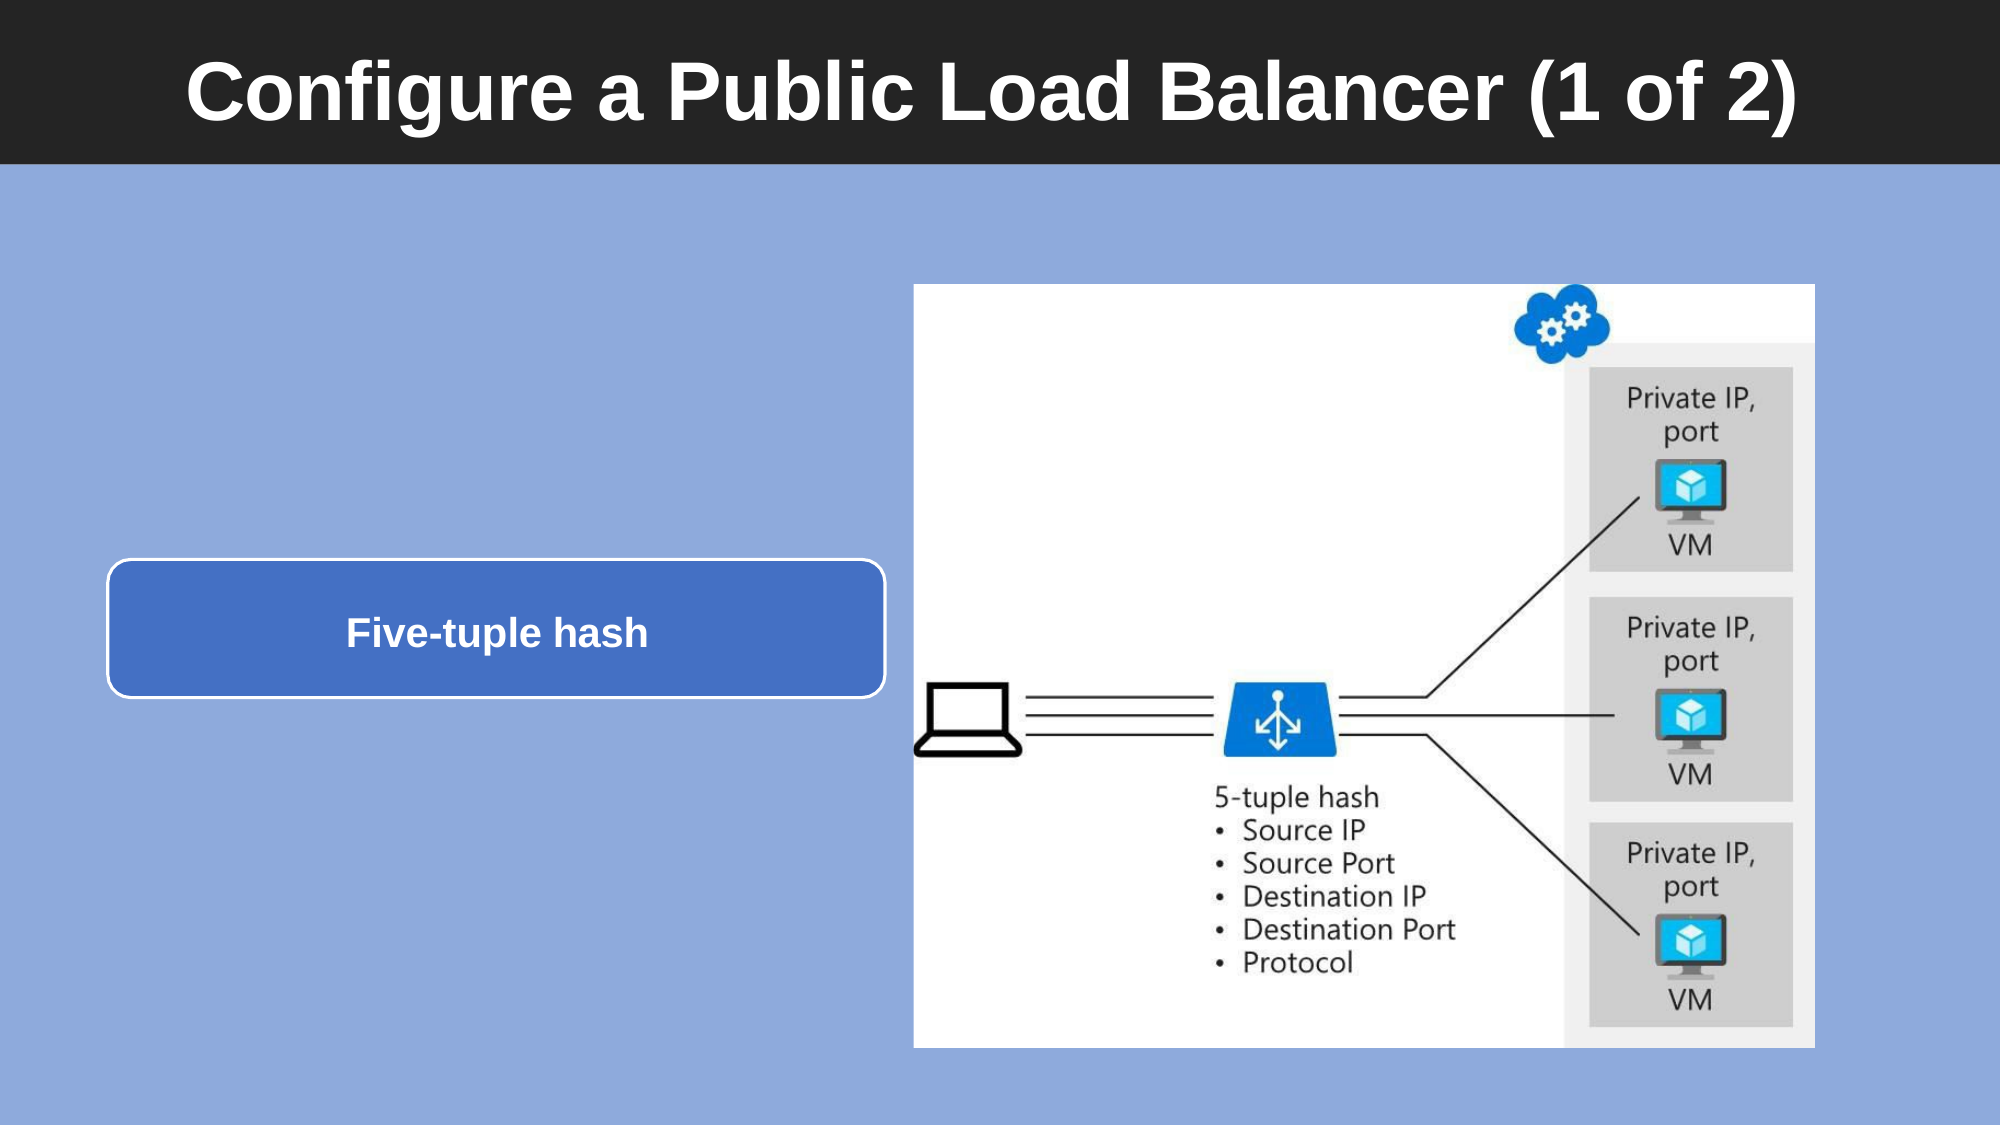

# Configure a Public Load Balancer (1 of 2)

Five-tuple hash